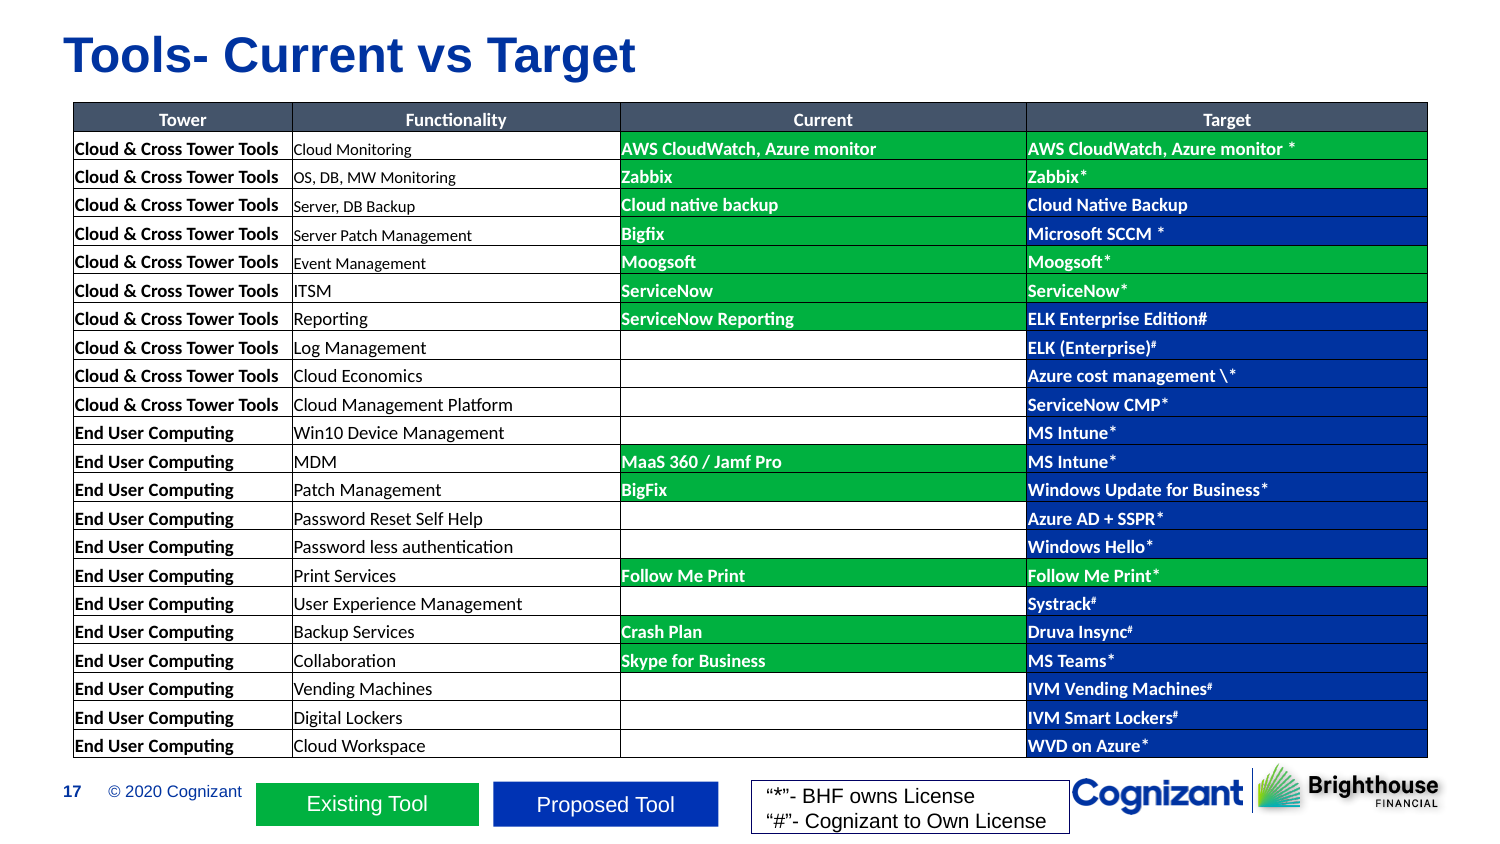

# Tools- Current vs Target
| Tower | Functionality | Current | Target |
| --- | --- | --- | --- |
| Cloud & Cross Tower Tools | loud Monitoring | AWS CloudWatch, Azure monitor | AWS CloudWatch, Azure monitor \* |
| Cloud & Cross Tower Tools | S, DB, MW Monitoring | Zabbix | Zabbix\* |
| Cloud & Cross Tower Tools | erver, DB Backup | Cloud native backup | Cloud Native Backup |
| Cloud & Cross Tower Tools | erver Patch Management | Bigfix | Microsoft SCCM \* |
| Cloud & Cross Tower Tools | vent Management | Moogsoft | Moogsoft\* |
| Cloud & Cross Tower Tools | ITSM | ServiceNow | ServiceNow\* |
| Cloud & Cross Tower Tools | Reporting | ServiceNow Reporting | ELK Enterprise Edition# |
| Cloud & Cross Tower Tools | Log Management |  | ELK (Enterprise)# |
| Cloud & Cross Tower Tools | Cloud Economics |  | Azure cost management \\* |
| Cloud & Cross Tower Tools | Cloud Management Platform |  | ServiceNow CMP\* |
| End User Computing | Win10 Device Management |  | MS Intune\* |
| End User Computing | MDM | MaaS 360 / Jamf Pro | MS Intune\* |
| End User Computing | Patch Management | BigFix | Windows Update for Business\* |
| End User Computing | Password Reset Self Help |  | Azure AD + SSPR\* |
| End User Computing | Password less authentication |  | Windows Hello\* |
| End User Computing | Print Services | Follow Me Print | Follow Me Print\* |
| End User Computing | User Experience Management |  | Systrack# |
| End User Computing | Backup Services | Crash Plan | Druva Insync# |
| End User Computing | Collaboration | Skype for Business | MS Teams\* |
| End User Computing | Vending Machines |  | IVM Vending Machines# |
| End User Computing | Digital Lockers |  | IVM Smart Lockers# |
| End User Computing | Cloud Workspace |  | WVD on Azure\* |
© 2020 Cognizant
17
“*”- BHF owns License
“#”- Cognizant to Own License
Existing Tool
Proposed Tool